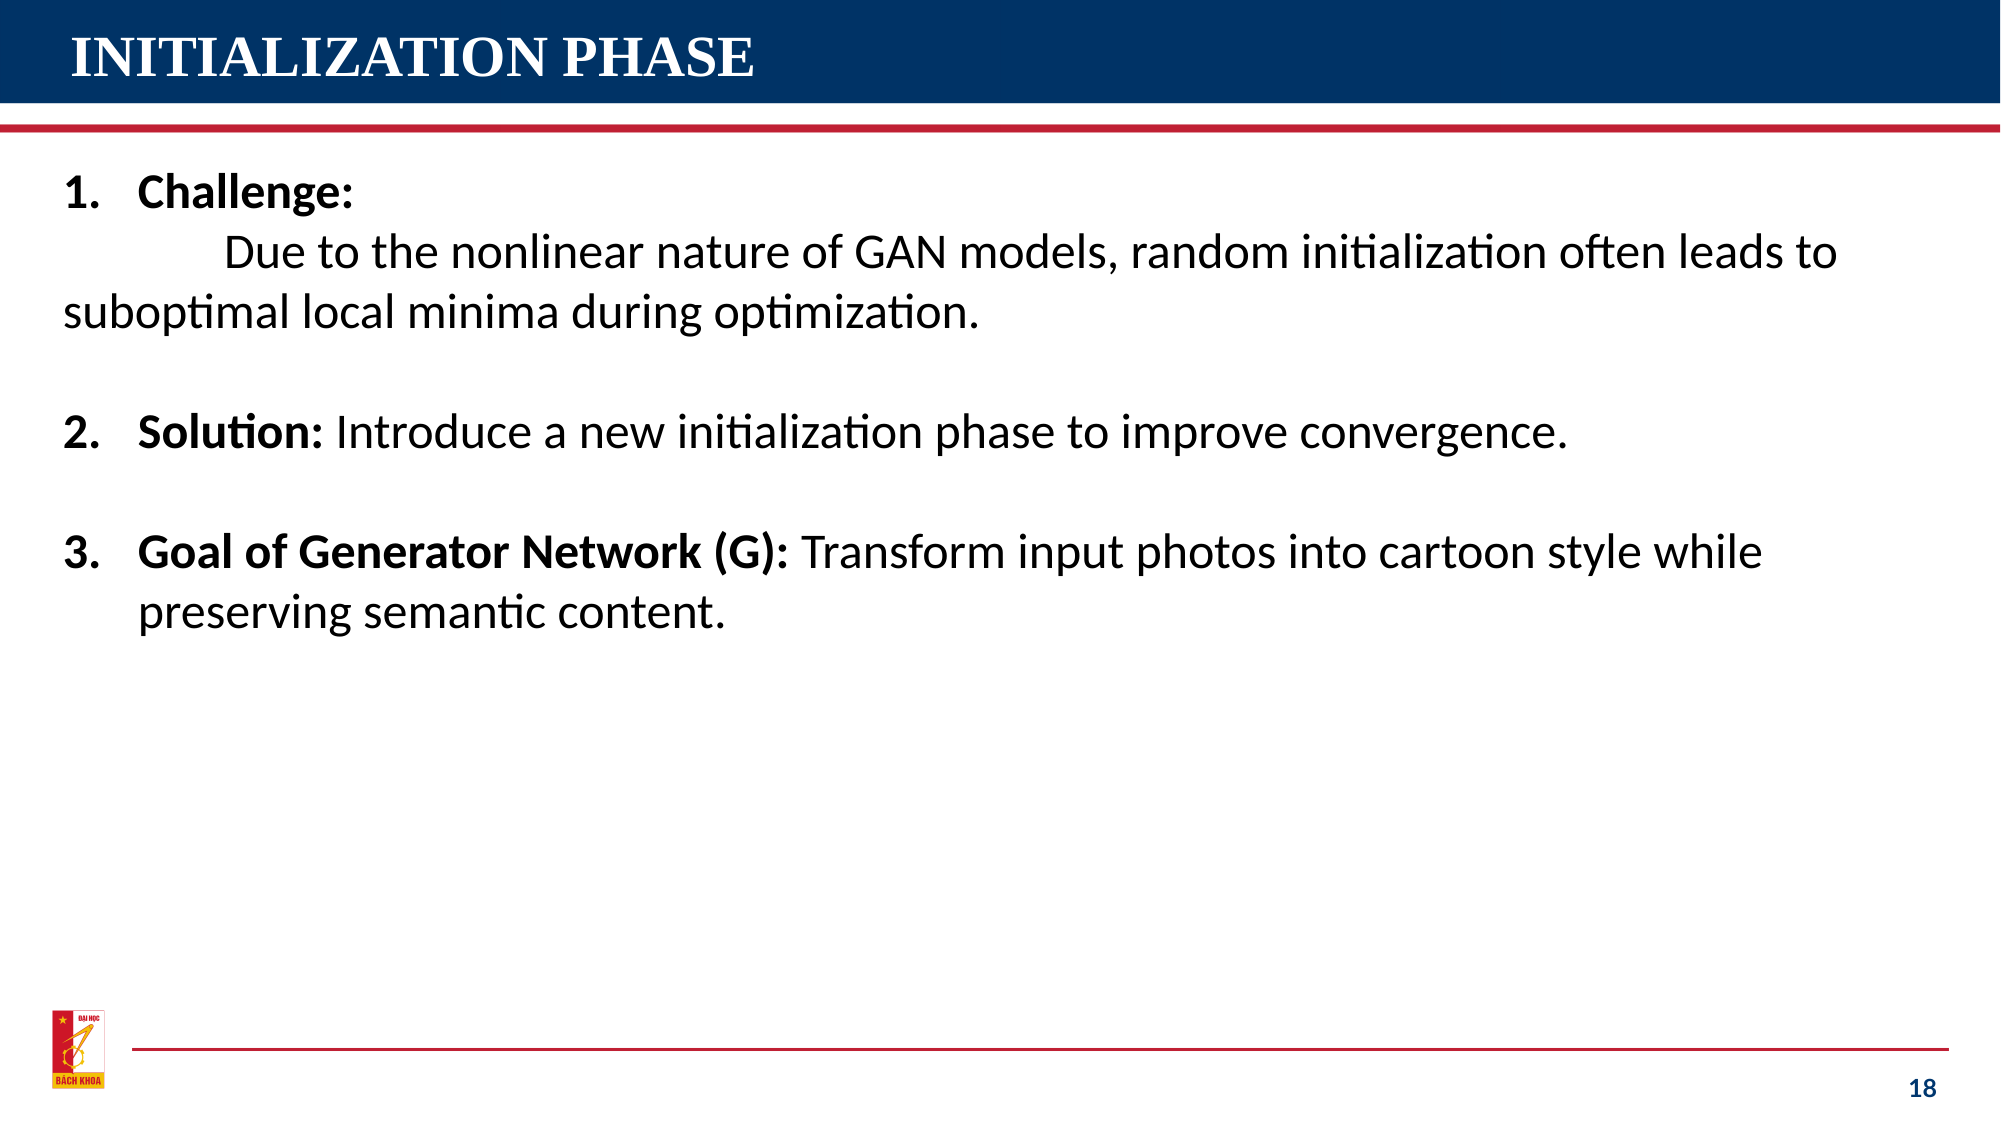

# INITIALIZATION PHASE
Challenge:
	 Due to the nonlinear nature of GAN models, random initialization often leads to 	suboptimal local minima during optimization.

Solution: Introduce a new initialization phase to improve convergence.

Goal of Generator Network (G): Transform input photos into cartoon style while preserving semantic content.

18